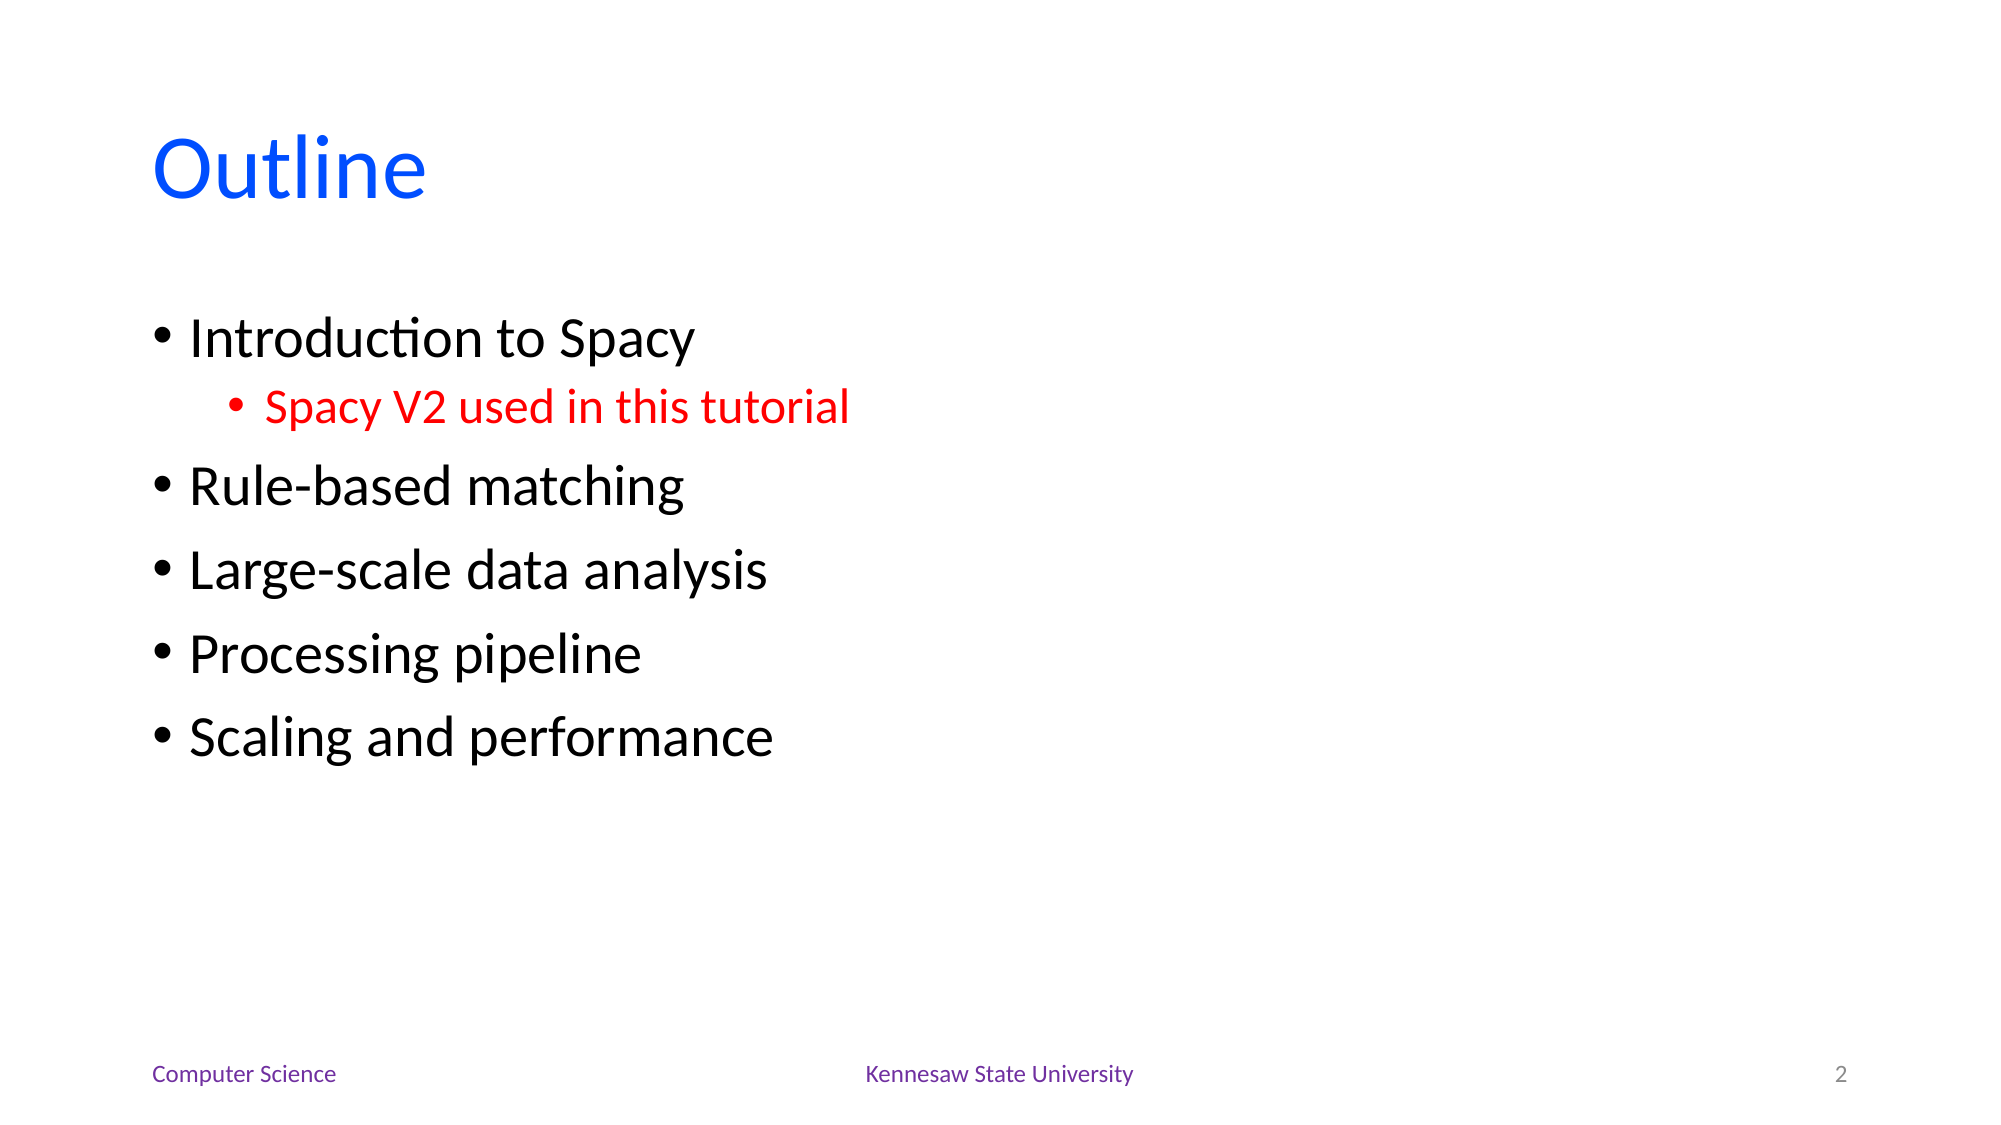

# Outline
Introduction to Spacy
Spacy V2 used in this tutorial
Rule-based matching
Large-scale data analysis
Processing pipeline
Scaling and performance

Computer Science
Kennesaw State University
2